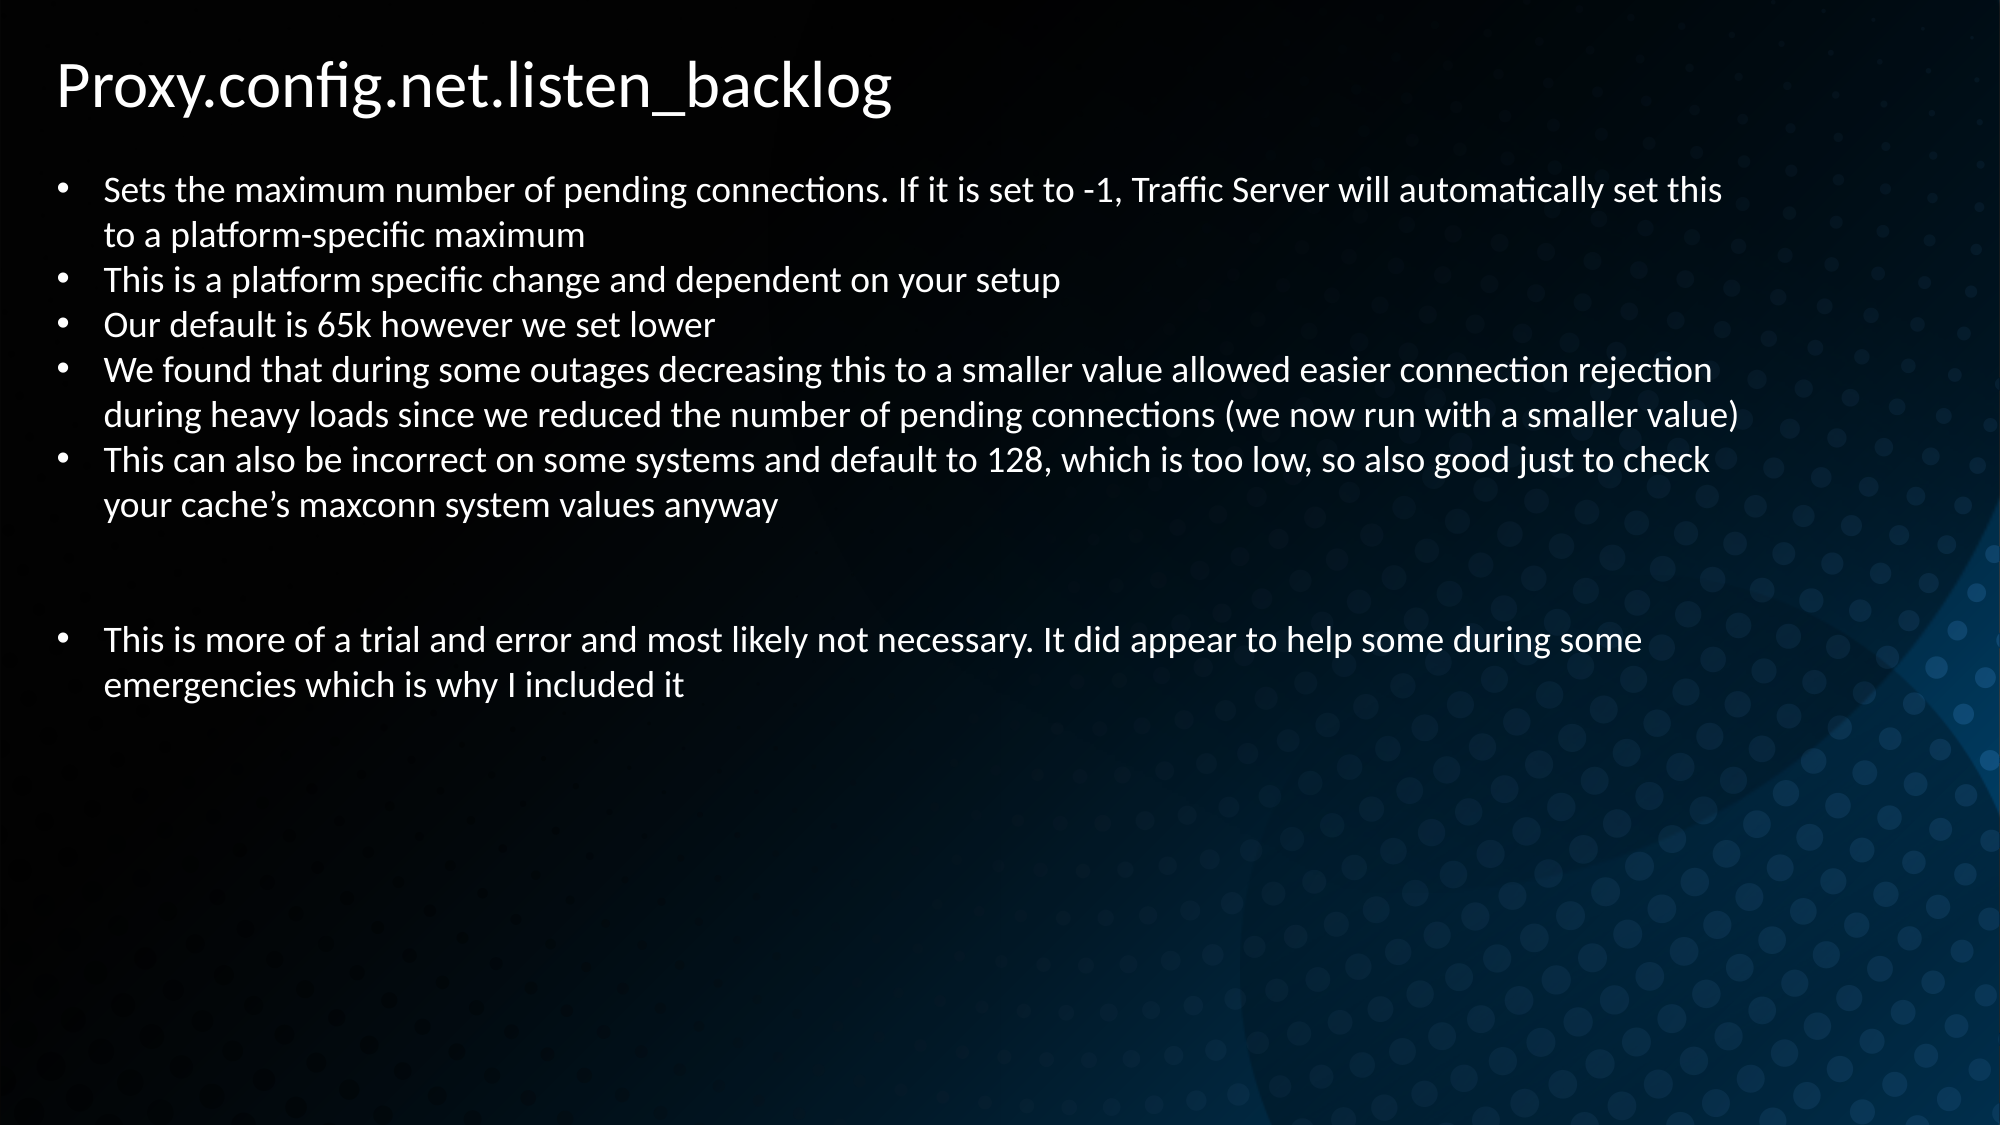

Proxy.config.net.listen_backlog

Sets the maximum number of pending connections. If it is set to -1, Traffic Server will automatically set this to a platform-specific maximum
This is a platform specific change and dependent on your setup
Our default is 65k however we set lower
We found that during some outages decreasing this to a smaller value allowed easier connection rejection during heavy loads since we reduced the number of pending connections (we now run with a smaller value)
This can also be incorrect on some systems and default to 128, which is too low, so also good just to check your cache’s maxconn system values anyway

This is more of a trial and error and most likely not necessary. It did appear to help some during some emergencies which is why I included it